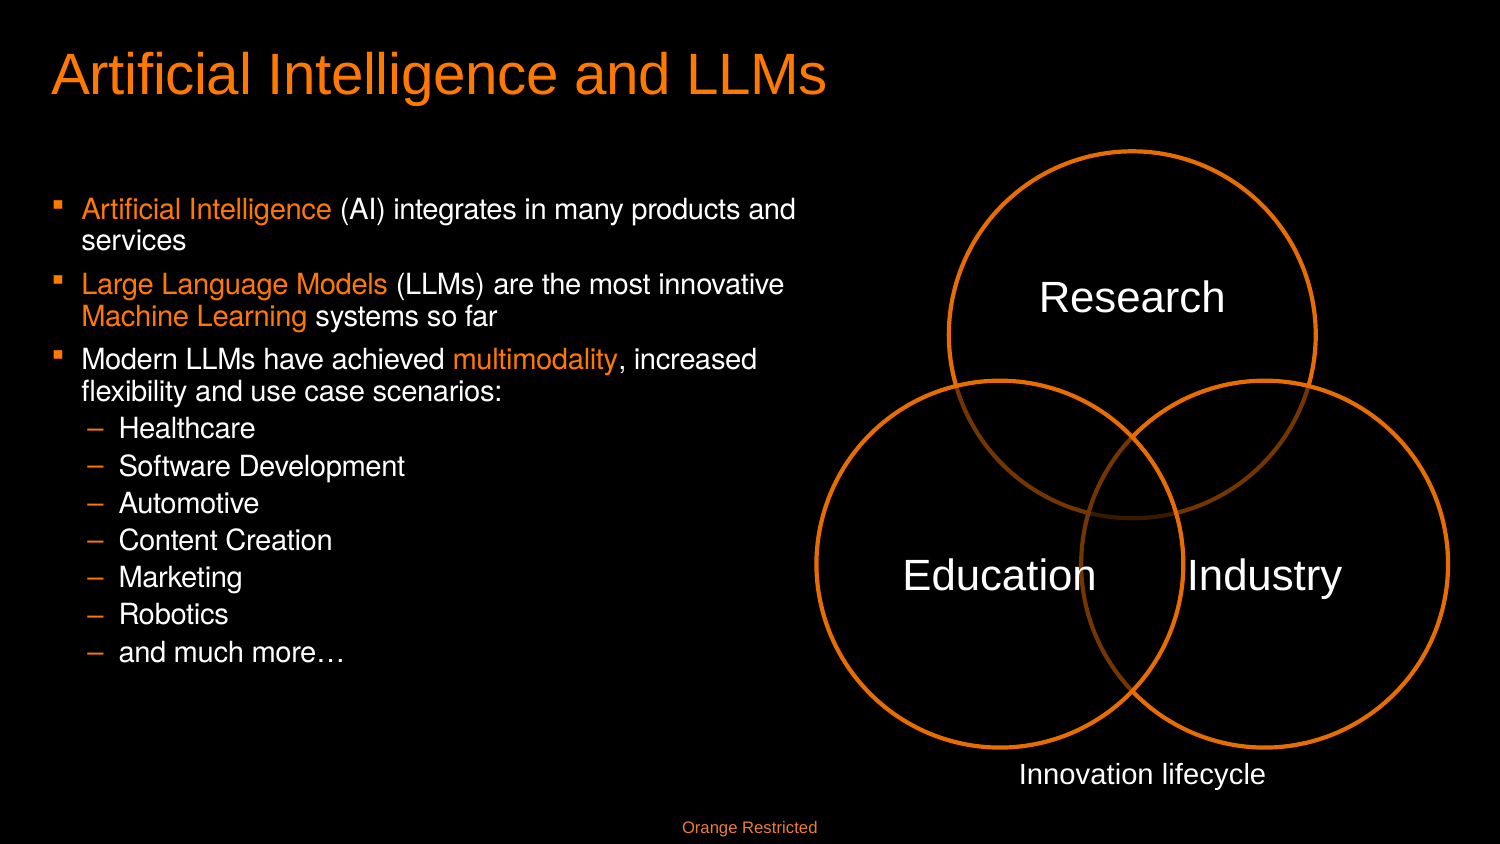

# Artificial Intelligence and LLMs
Research
Industry
Education
Artificial Intelligence (AI) integrates in many products and services
Large Language Models (LLMs) are the most innovative Machine Learning systems so far
Modern LLMs have achieved multimodality, increased flexibility and use case scenarios:
Healthcare
Software Development
Automotive
Content Creation
Marketing
Robotics
and much more…

Innovation lifecycle